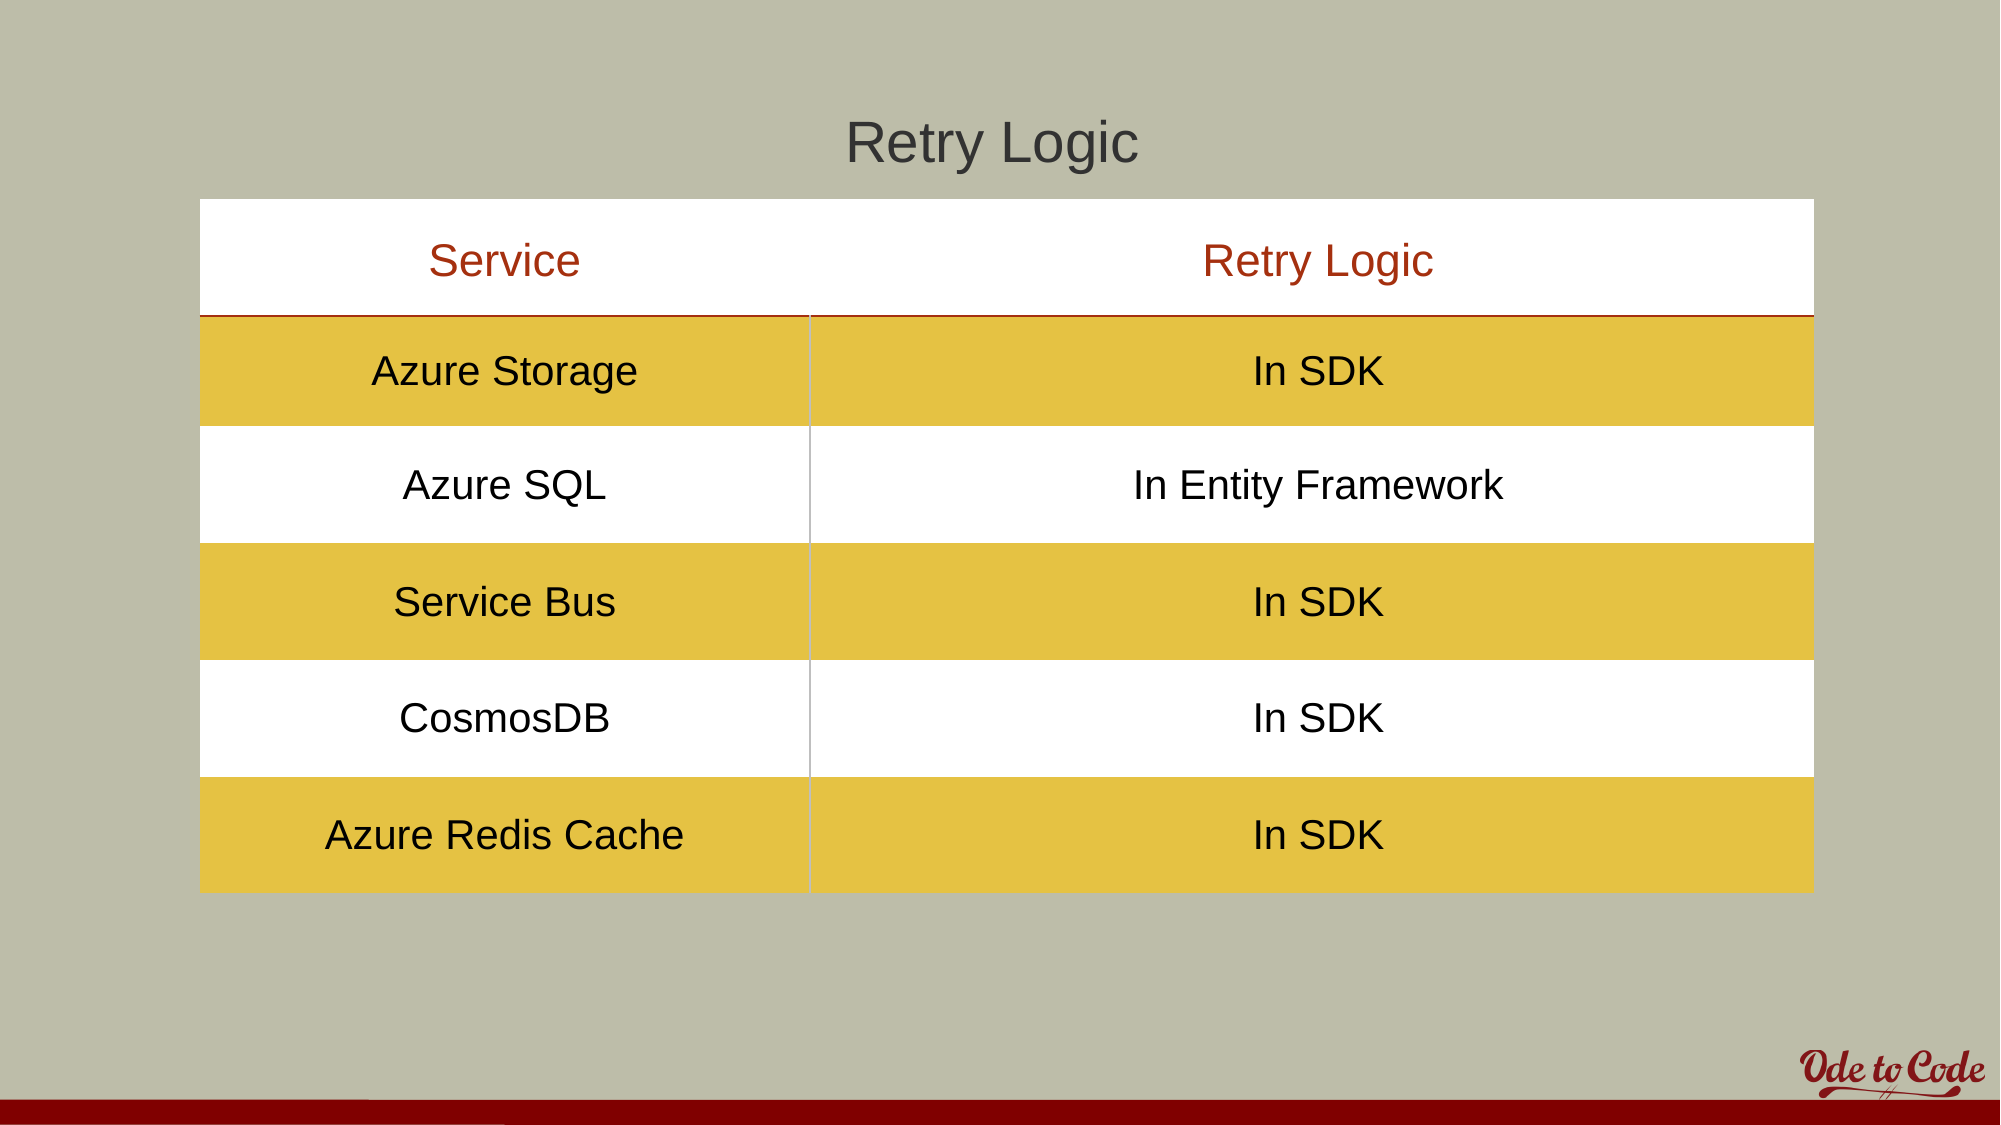

# Retry Logic
| Service | Retry Logic |
| --- | --- |
| Azure Storage | In SDK |
| Azure SQL | In Entity Framework |
| Service Bus | In SDK |
| CosmosDB | In SDK |
| Azure Redis Cache | In SDK |